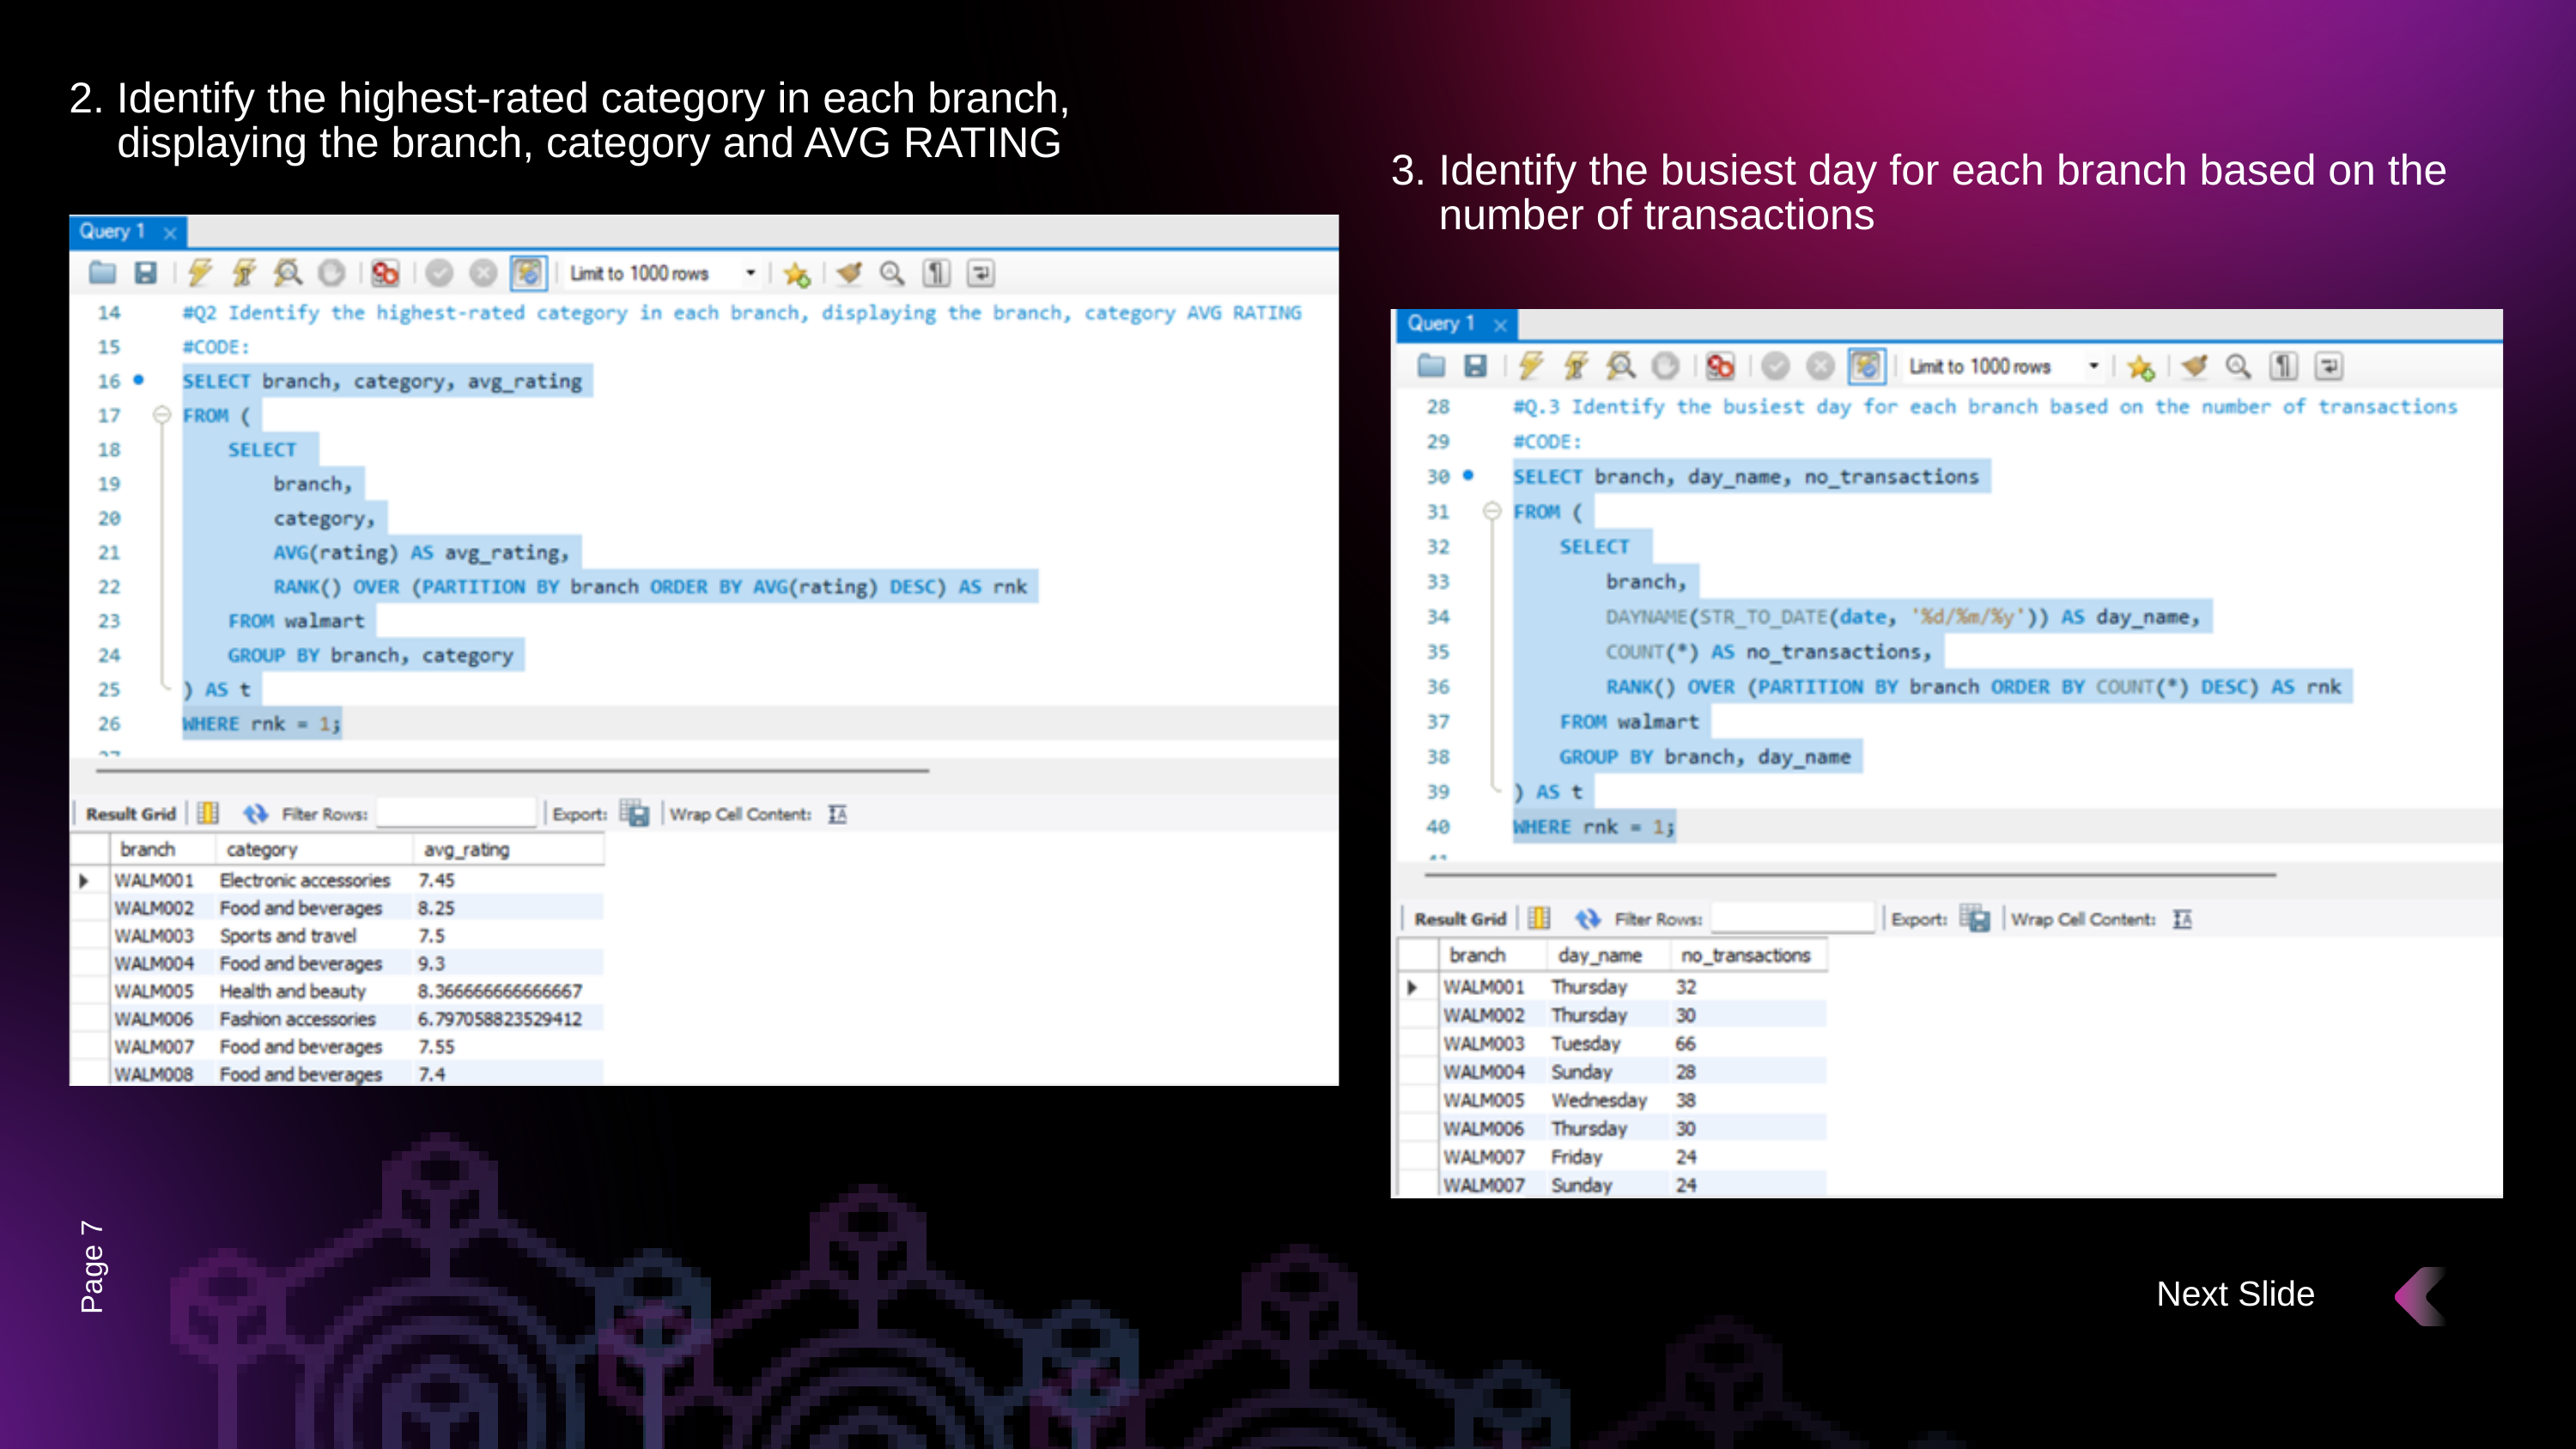

2. Identify the highest-rated category in each branch,
    displaying the branch, category and AVG RATING
3. Identify the busiest day for each branch based on the
    number of transactions

Page 7

Next Slide